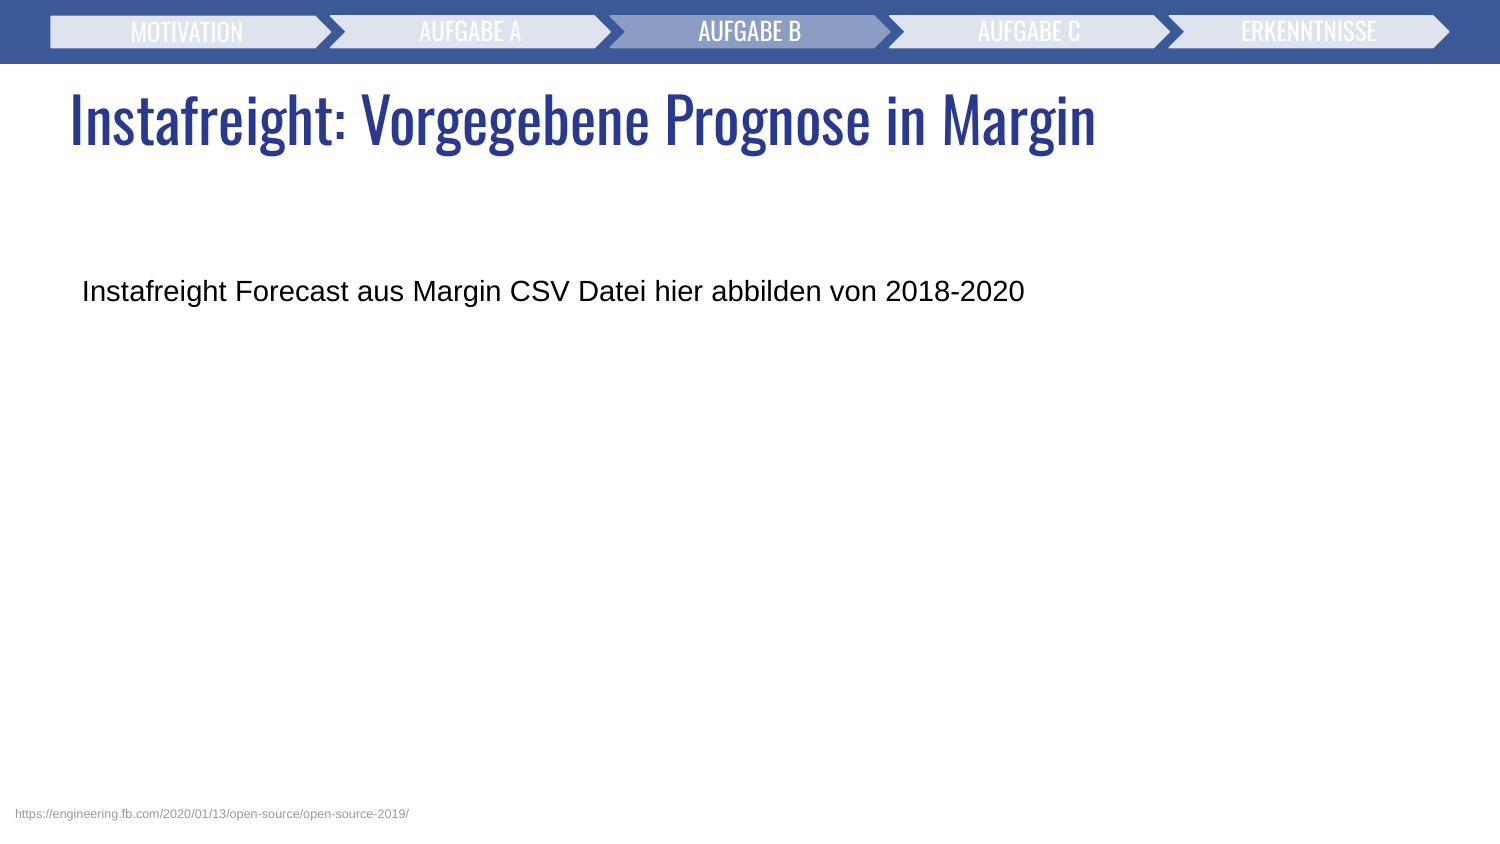

AUFGABE A
AUFGABE B
ERKENNTNISSE
AUFGABE C
MOTIVATION
# Instafreight: Vorgegebene Prognose in Margin
Instafreight Forecast aus Margin CSV Datei hier abbilden von 2018-2020

https://engineering.fb.com/2020/01/13/open-source/open-source-2019/